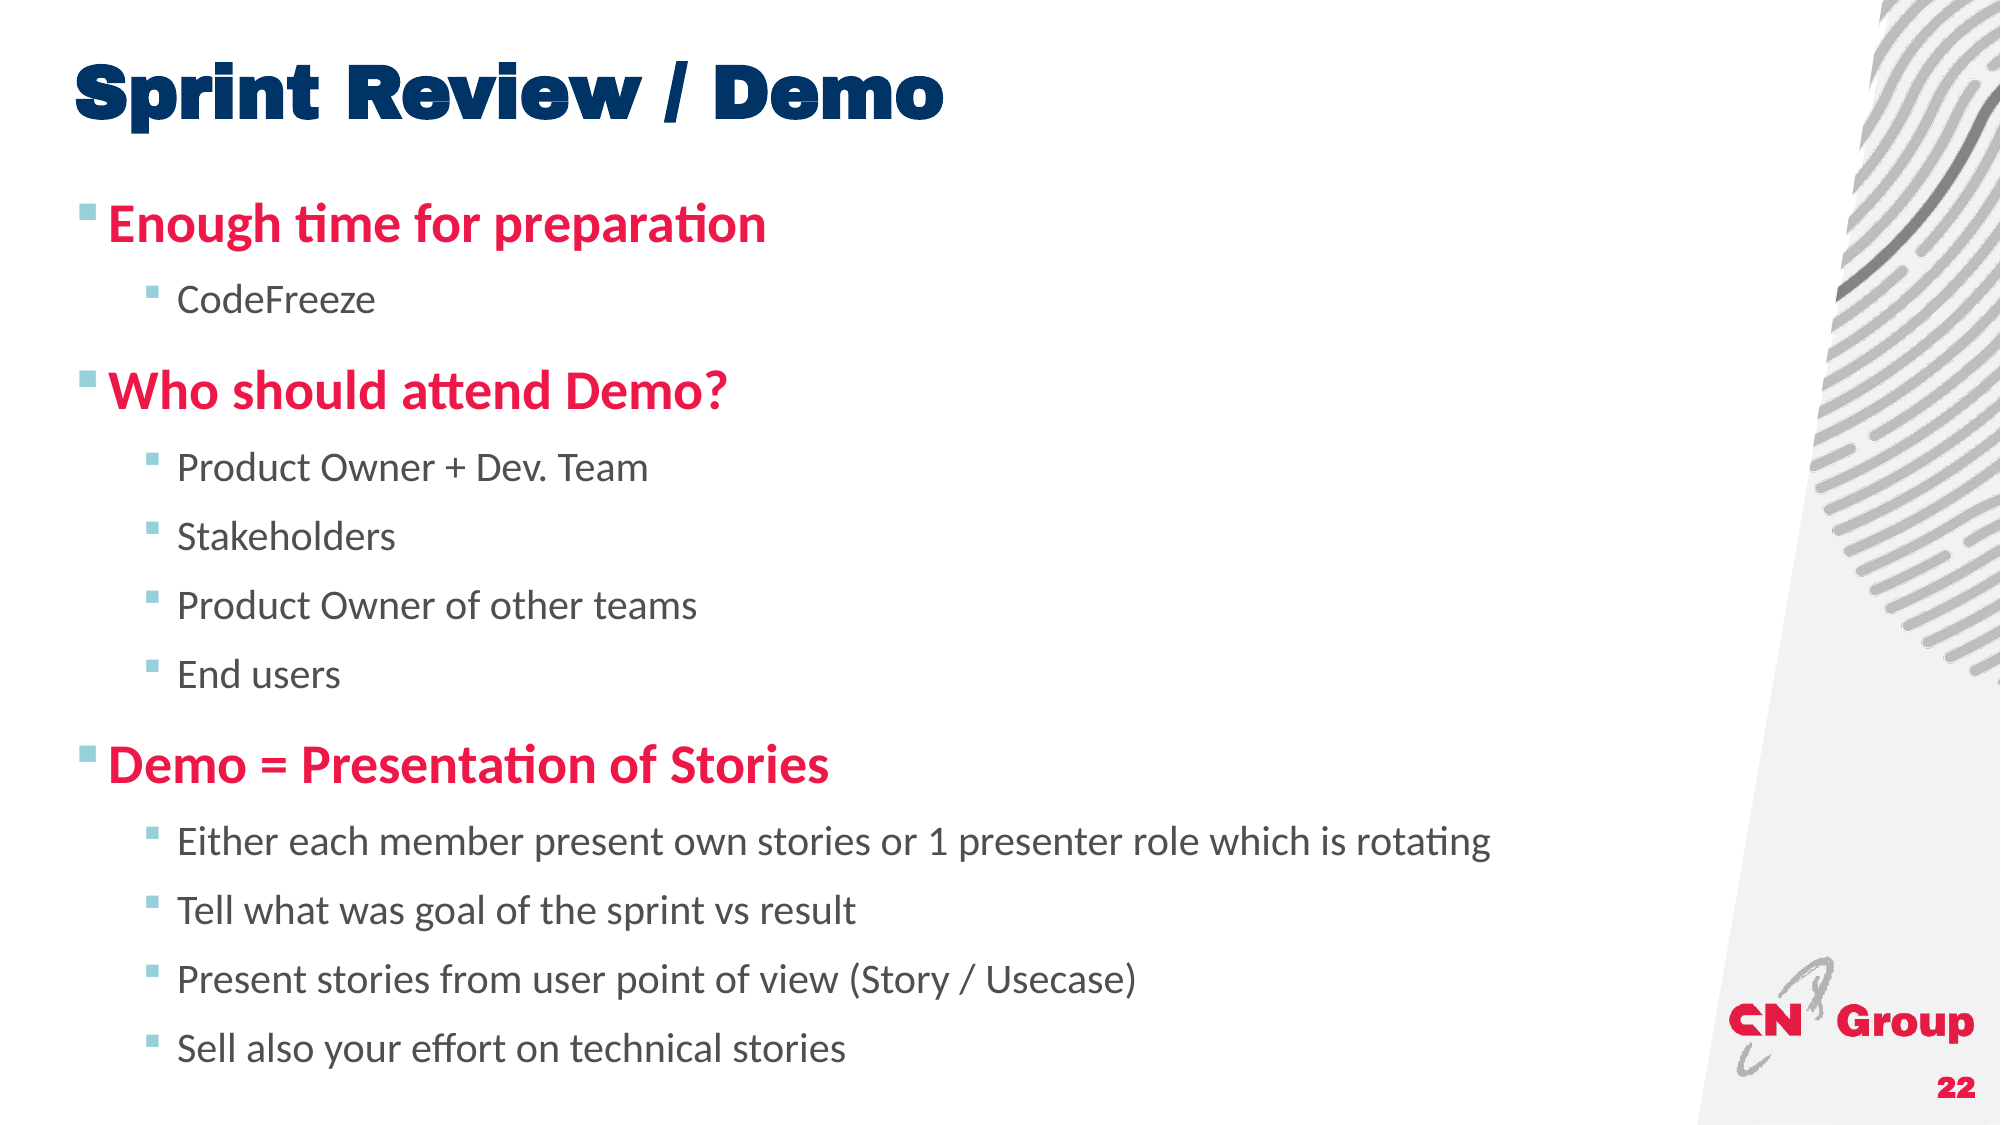

# Sprint Review / Demo
Enough time for preparation
CodeFreeze
Who should attend Demo?
Product Owner + Dev. Team
Stakeholders
Product Owner of other teams
End users
Demo = Presentation of Stories
Either each member present own stories or 1 presenter role which is rotating
Tell what was goal of the sprint vs result
Present stories from user point of view (Story / Usecase)
Sell also your effort on technical stories
22